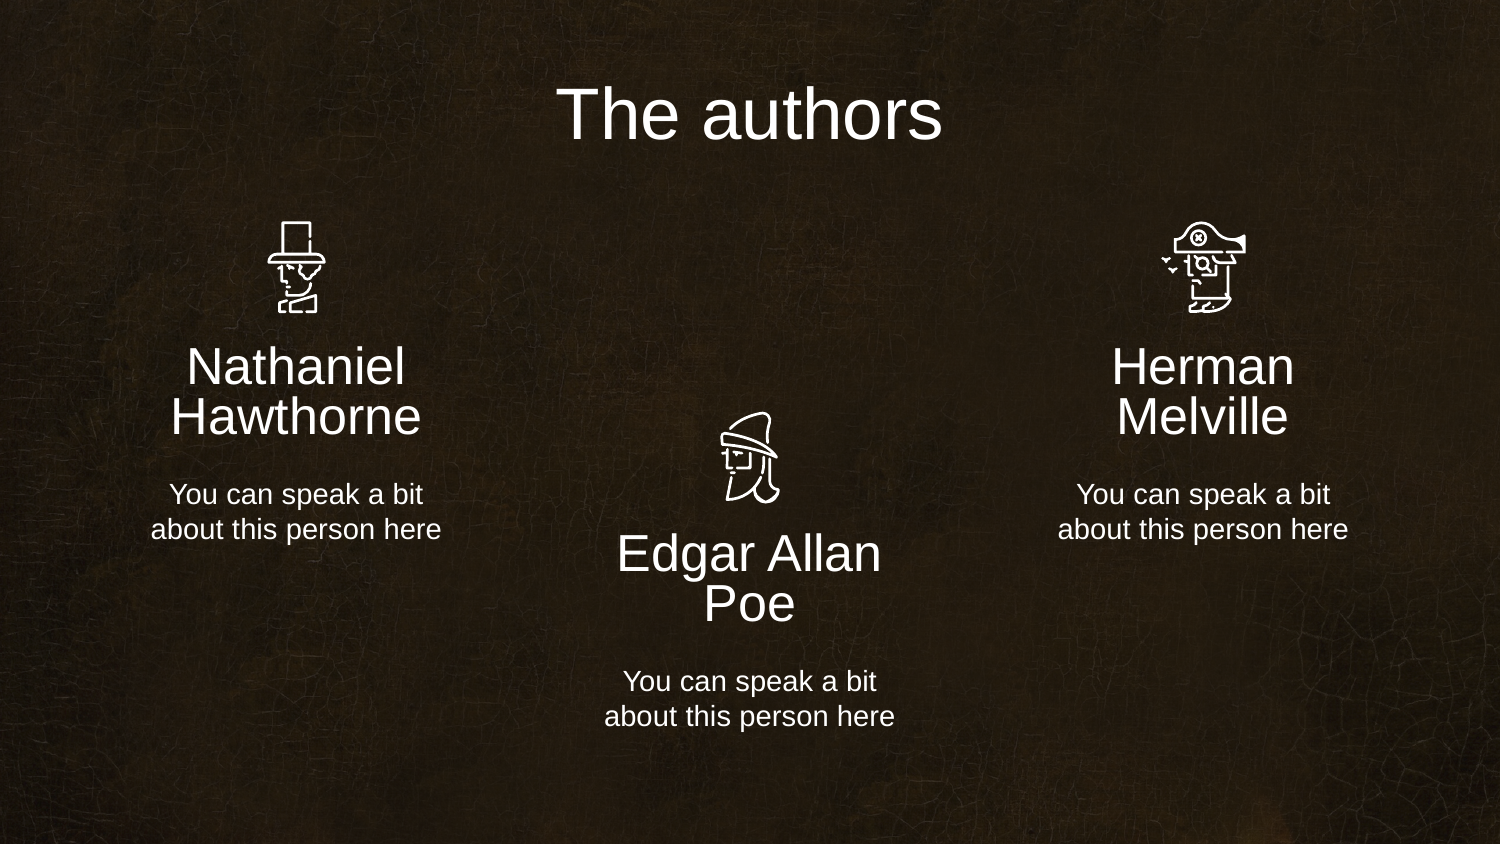

The authors

# Nathaniel Hawthorne
Herman Melville

You can speak a bit about this person here
You can speak a bit about this person here
Edgar Allan Poe
You can speak a bit about this person here